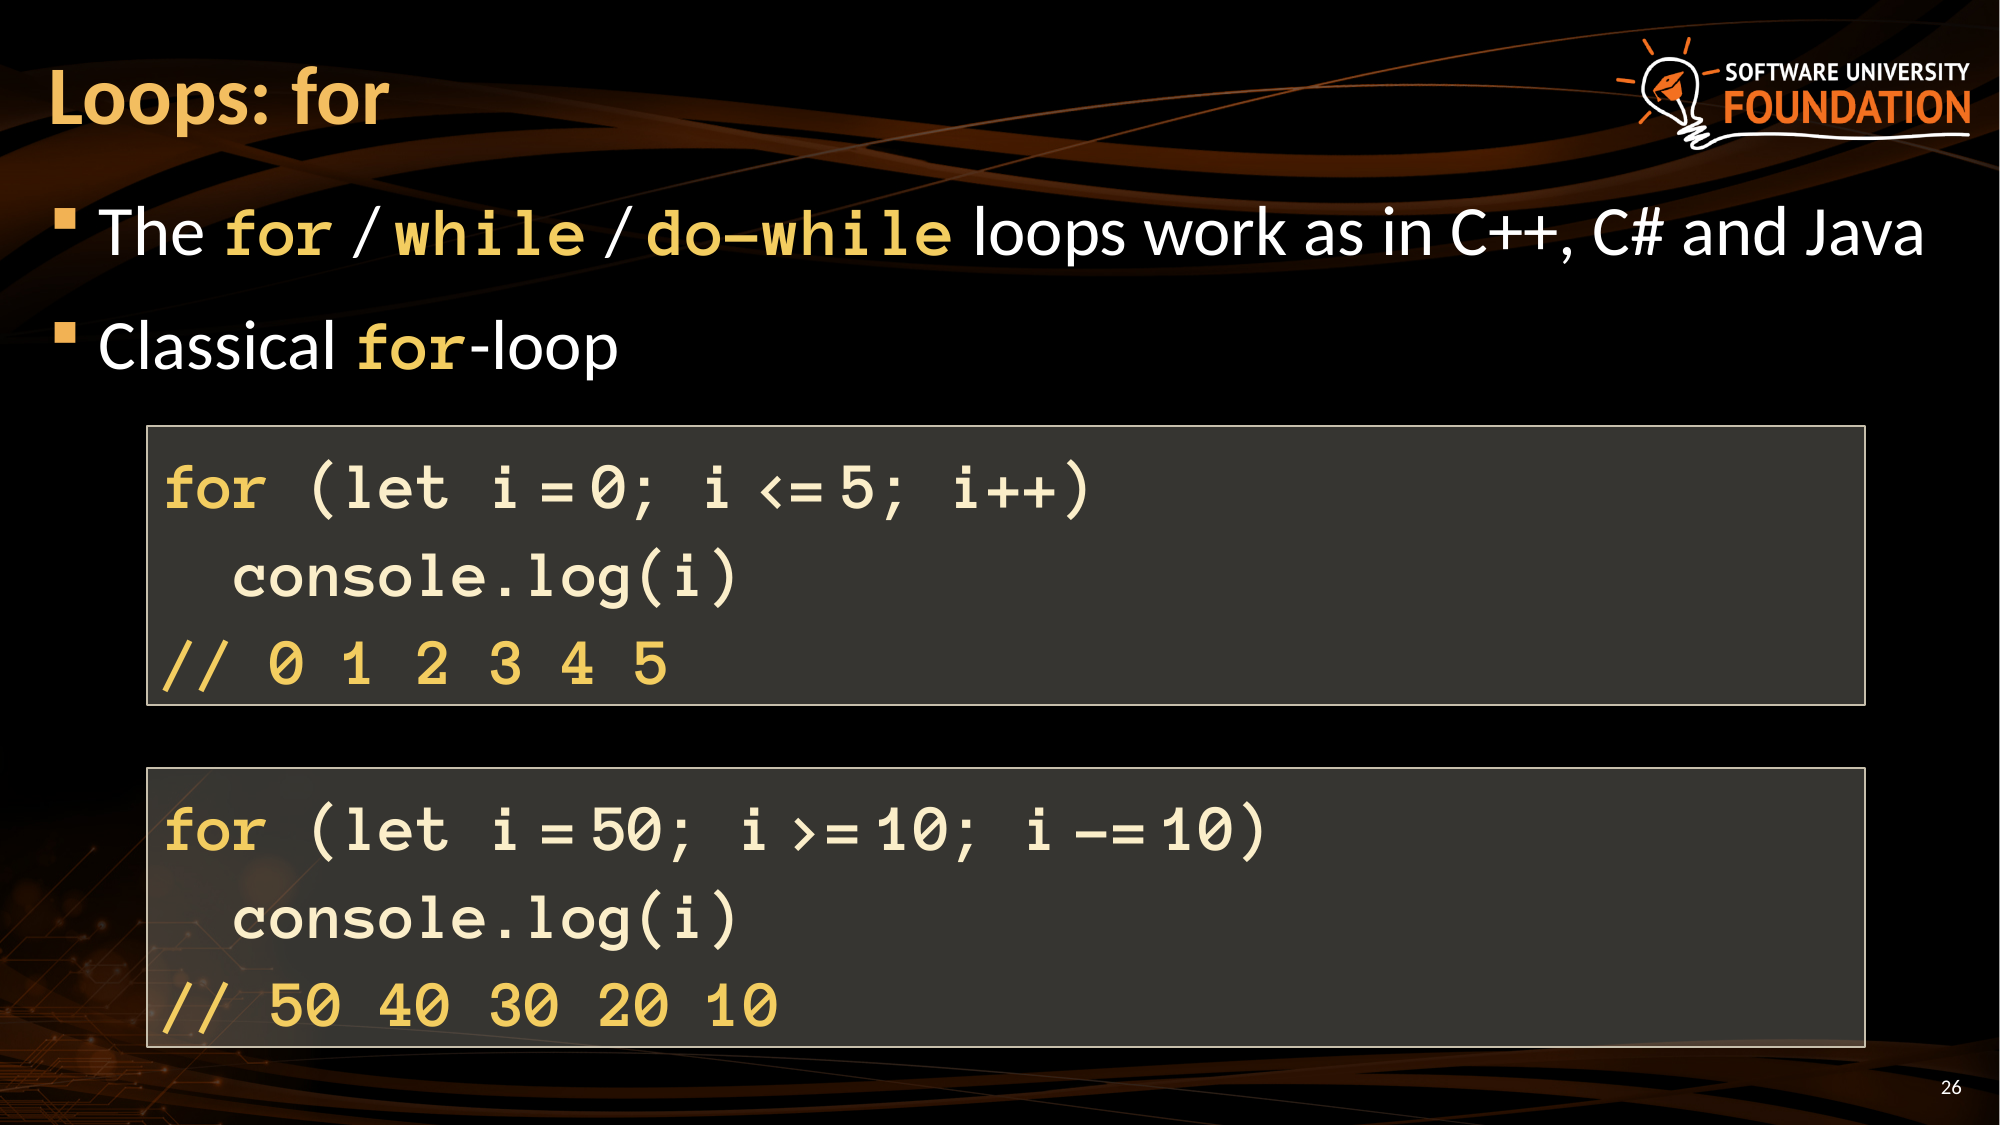

# Loops: for
The for / while / do-while loops work as in C++, C# and Java
Classical for-loop
for (let i = 0; i <= 5; i++)
  console.log(i)
// 0 1 2 3 4 5
for (let i = 50; i >= 10; i -= 10)
  console.log(i)
// 50 40 30 20 10
26